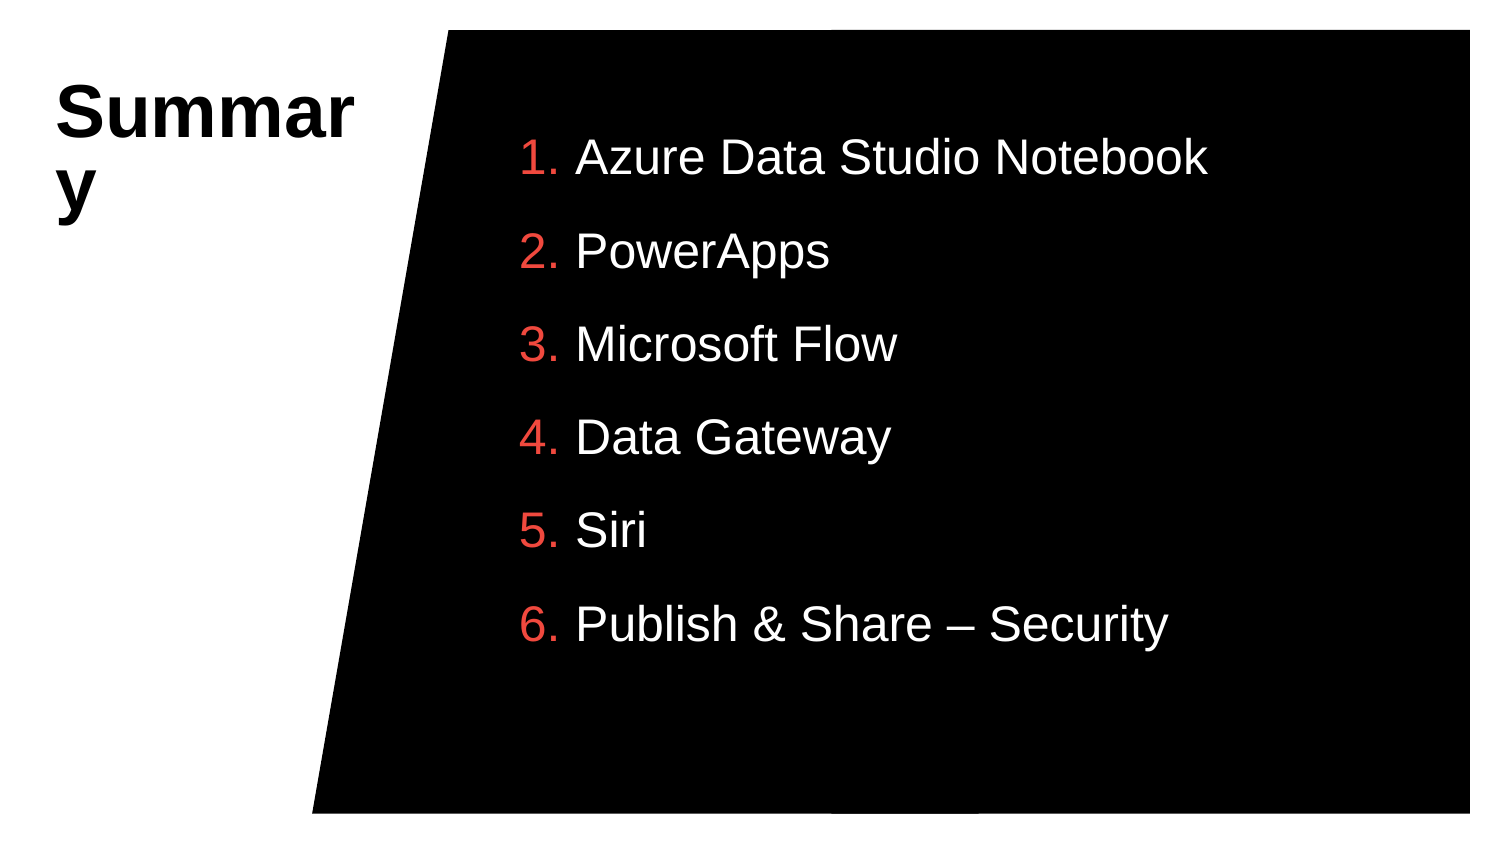

# Summary
Azure Data Studio Notebook
PowerApps
Microsoft Flow
Data Gateway
Siri
Publish & Share – Security